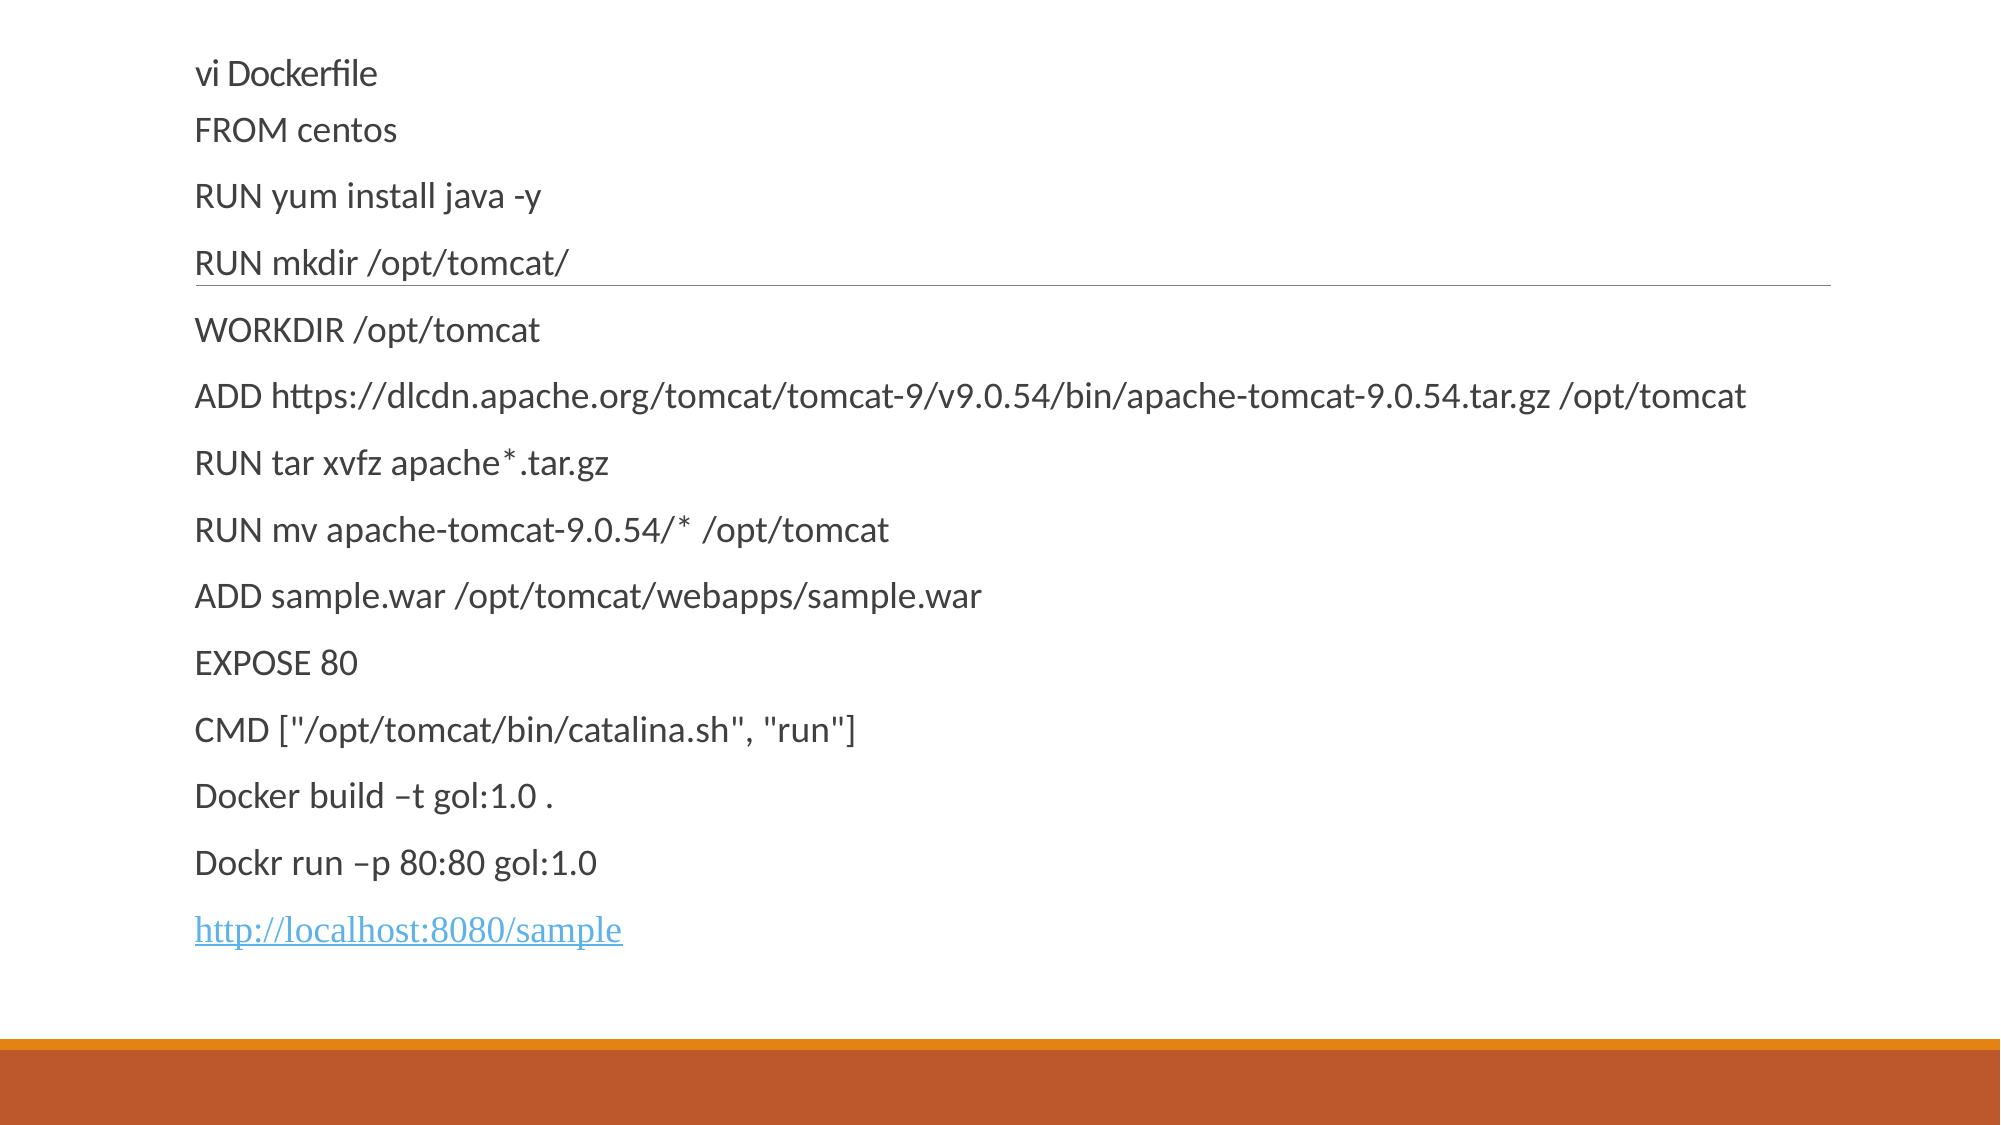

# vi Dockerfile
FROM centos
RUN yum install java -y
RUN mkdir /opt/tomcat/
WORKDIR /opt/tomcat
ADD https://dlcdn.apache.org/tomcat/tomcat-9/v9.0.54/bin/apache-tomcat-9.0.54.tar.gz /opt/tomcat
RUN tar xvfz apache*.tar.gz
RUN mv apache-tomcat-9.0.54/* /opt/tomcat
ADD sample.war /opt/tomcat/webapps/sample.war
EXPOSE 80
CMD ["/opt/tomcat/bin/catalina.sh", "run"]
Docker build –t gol:1.0 .
Dockr run –p 80:80 gol:1.0
http://localhost:8080/sample